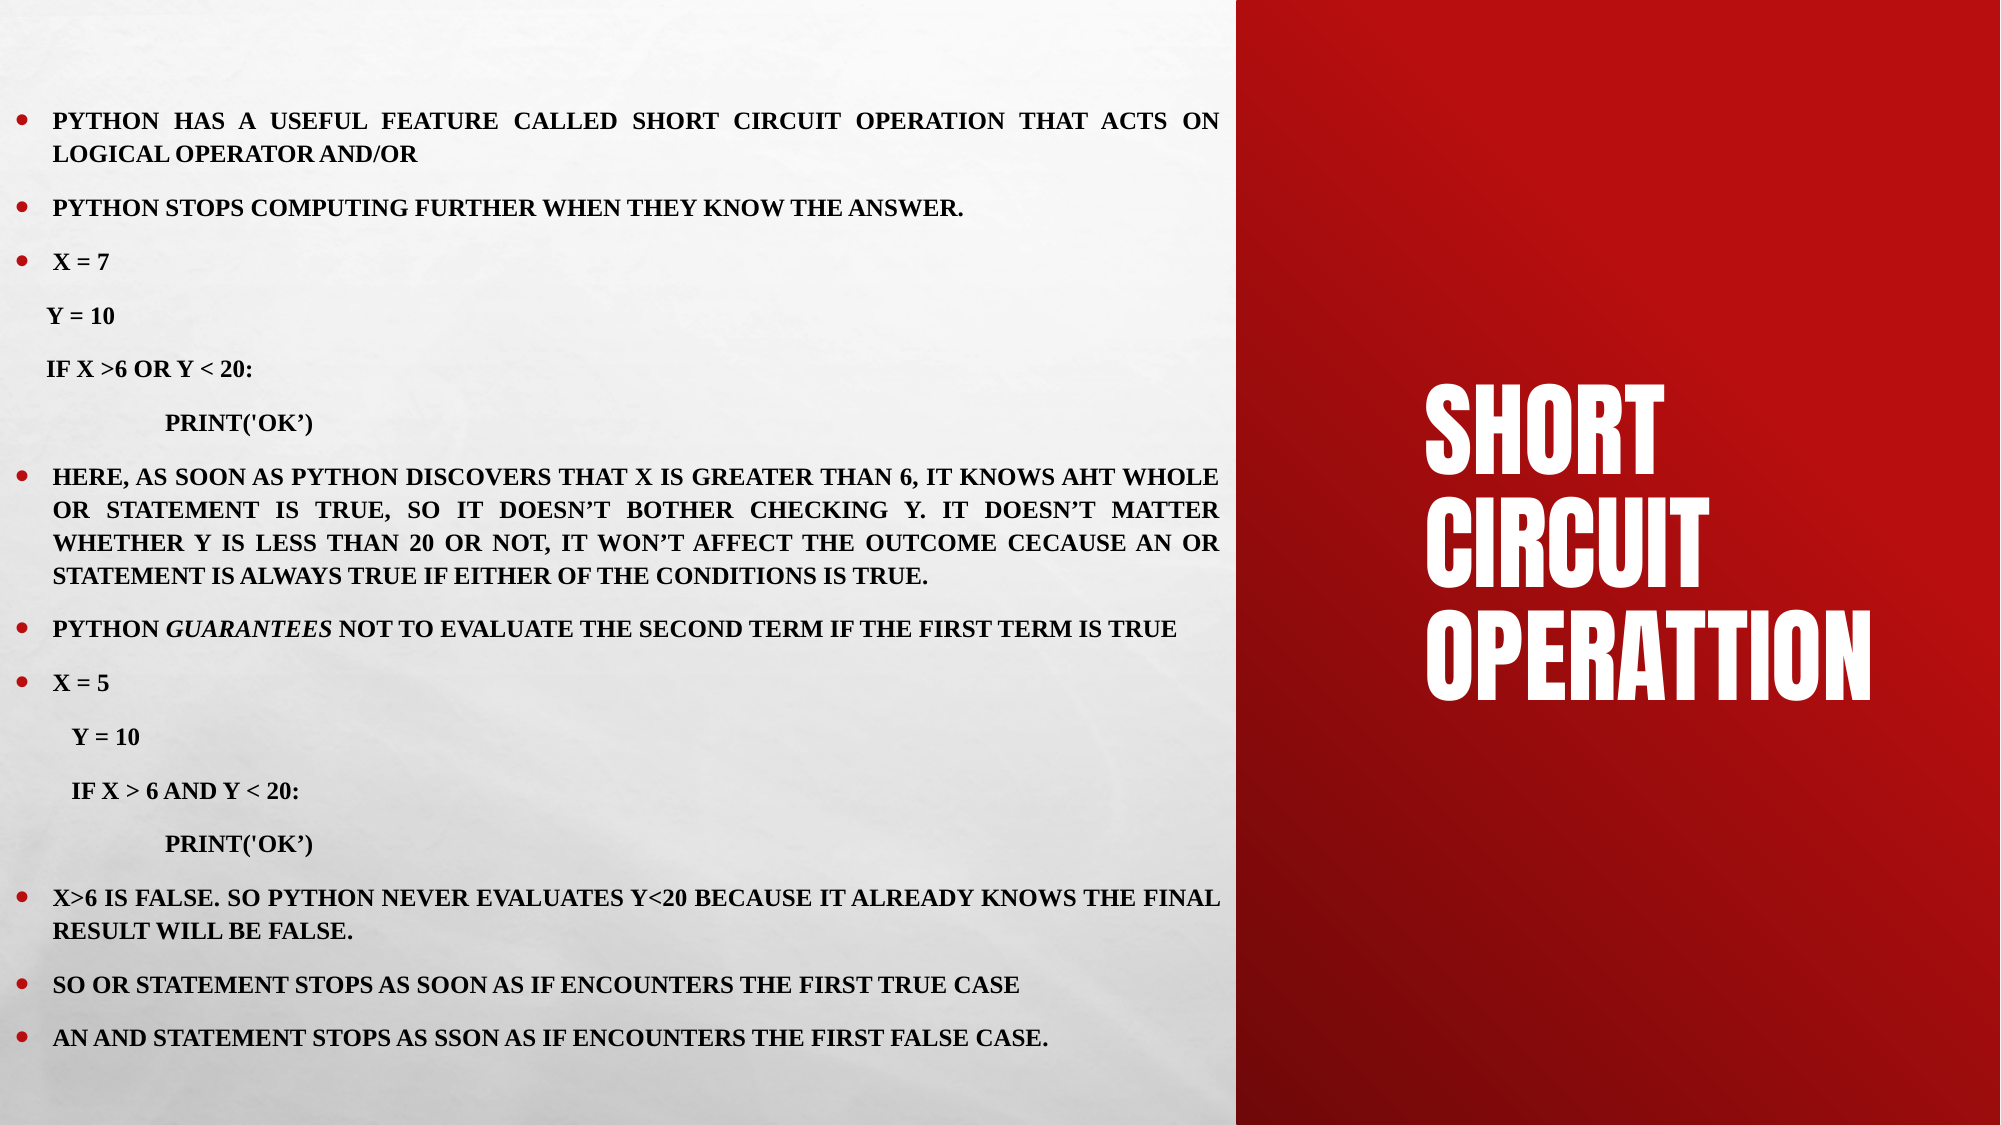

Python has a useful feature called short circuit operation that acts on logical operator and/or
Python stops computing further when they know the answer.
x = 7
     y = 10
     if x >6 or y < 20:
	print('OK’)
HERE, AS SOON AS PYTHON DISCOVERS THAT X IS GREATER THAN 6, IT KNOWS AHT WHOLE OR STATEMENT IS TRUE, SO IT DOESN’T BOTHER CHECKING Y. IT DOESN’T MATTER WHETHER Y IS LESS THAN 20 OR NOT, IT WON’T AFFECT THE OUTCOME CECAUSE AN OR STATEMENT IS ALWAYS TRUE IF EITHER OF THE CONDITIONS IS TRUE.
Python guarantees not to evaluate the second term if the first term is true
x = 5
         y = 10
         if x > 6 and y < 20:
       	print('OK’)
X>6 IS FALSE. SO PYTHON NEVER EVALUATES Y<20 BECAUSE IT ALREADY KNOWS THE FINAL RESULT WILL BE FALSE.
SO OR STATEMENT STOPS AS SOON AS IF ENCOUNTERS THE FIRST TRUE CASE
AN AND STATEMENT STOPS AS SSON AS IF ENCOUNTERS THE FIRST FALSE CASE.

# SHORT CIRCUIT OPERATTION